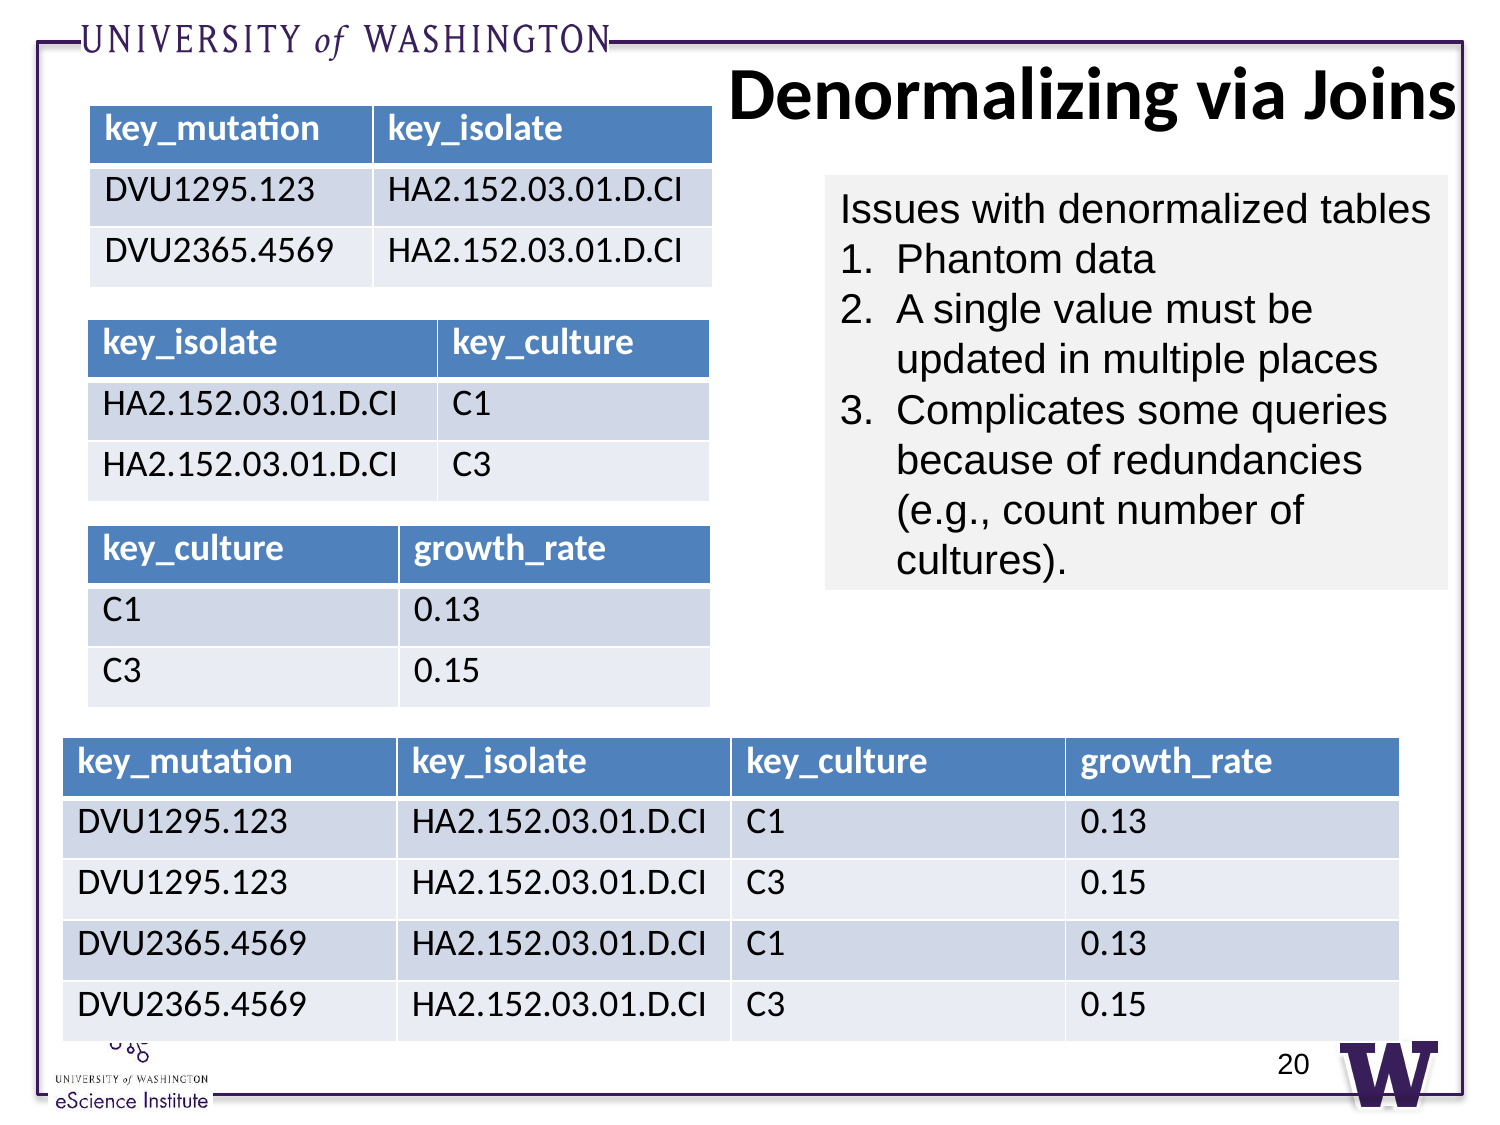

# Denormalizing via Joins
| key\_mutation | key\_isolate |
| --- | --- |
| DVU1295.123 | HA2.152.03.01.D.CI |
| DVU2365.4569 | HA2.152.03.01.D.CI |
Issues with denormalized tables
Phantom data
A single value must be updated in multiple places
Complicates some queries because of redundancies (e.g., count number of cultures).
| key\_isolate | key\_culture |
| --- | --- |
| HA2.152.03.01.D.CI | C1 |
| HA2.152.03.01.D.CI | C3 |
| key\_culture | growth\_rate |
| --- | --- |
| C1 | 0.13 |
| C3 | 0.15 |
| key\_mutation | key\_isolate | key\_culture | growth\_rate |
| --- | --- | --- | --- |
| DVU1295.123 | HA2.152.03.01.D.CI | C1 | 0.13 |
| DVU1295.123 | HA2.152.03.01.D.CI | C3 | 0.15 |
| DVU2365.4569 | HA2.152.03.01.D.CI | C1 | 0.13 |
| DVU2365.4569 | HA2.152.03.01.D.CI | C3 | 0.15 |
20